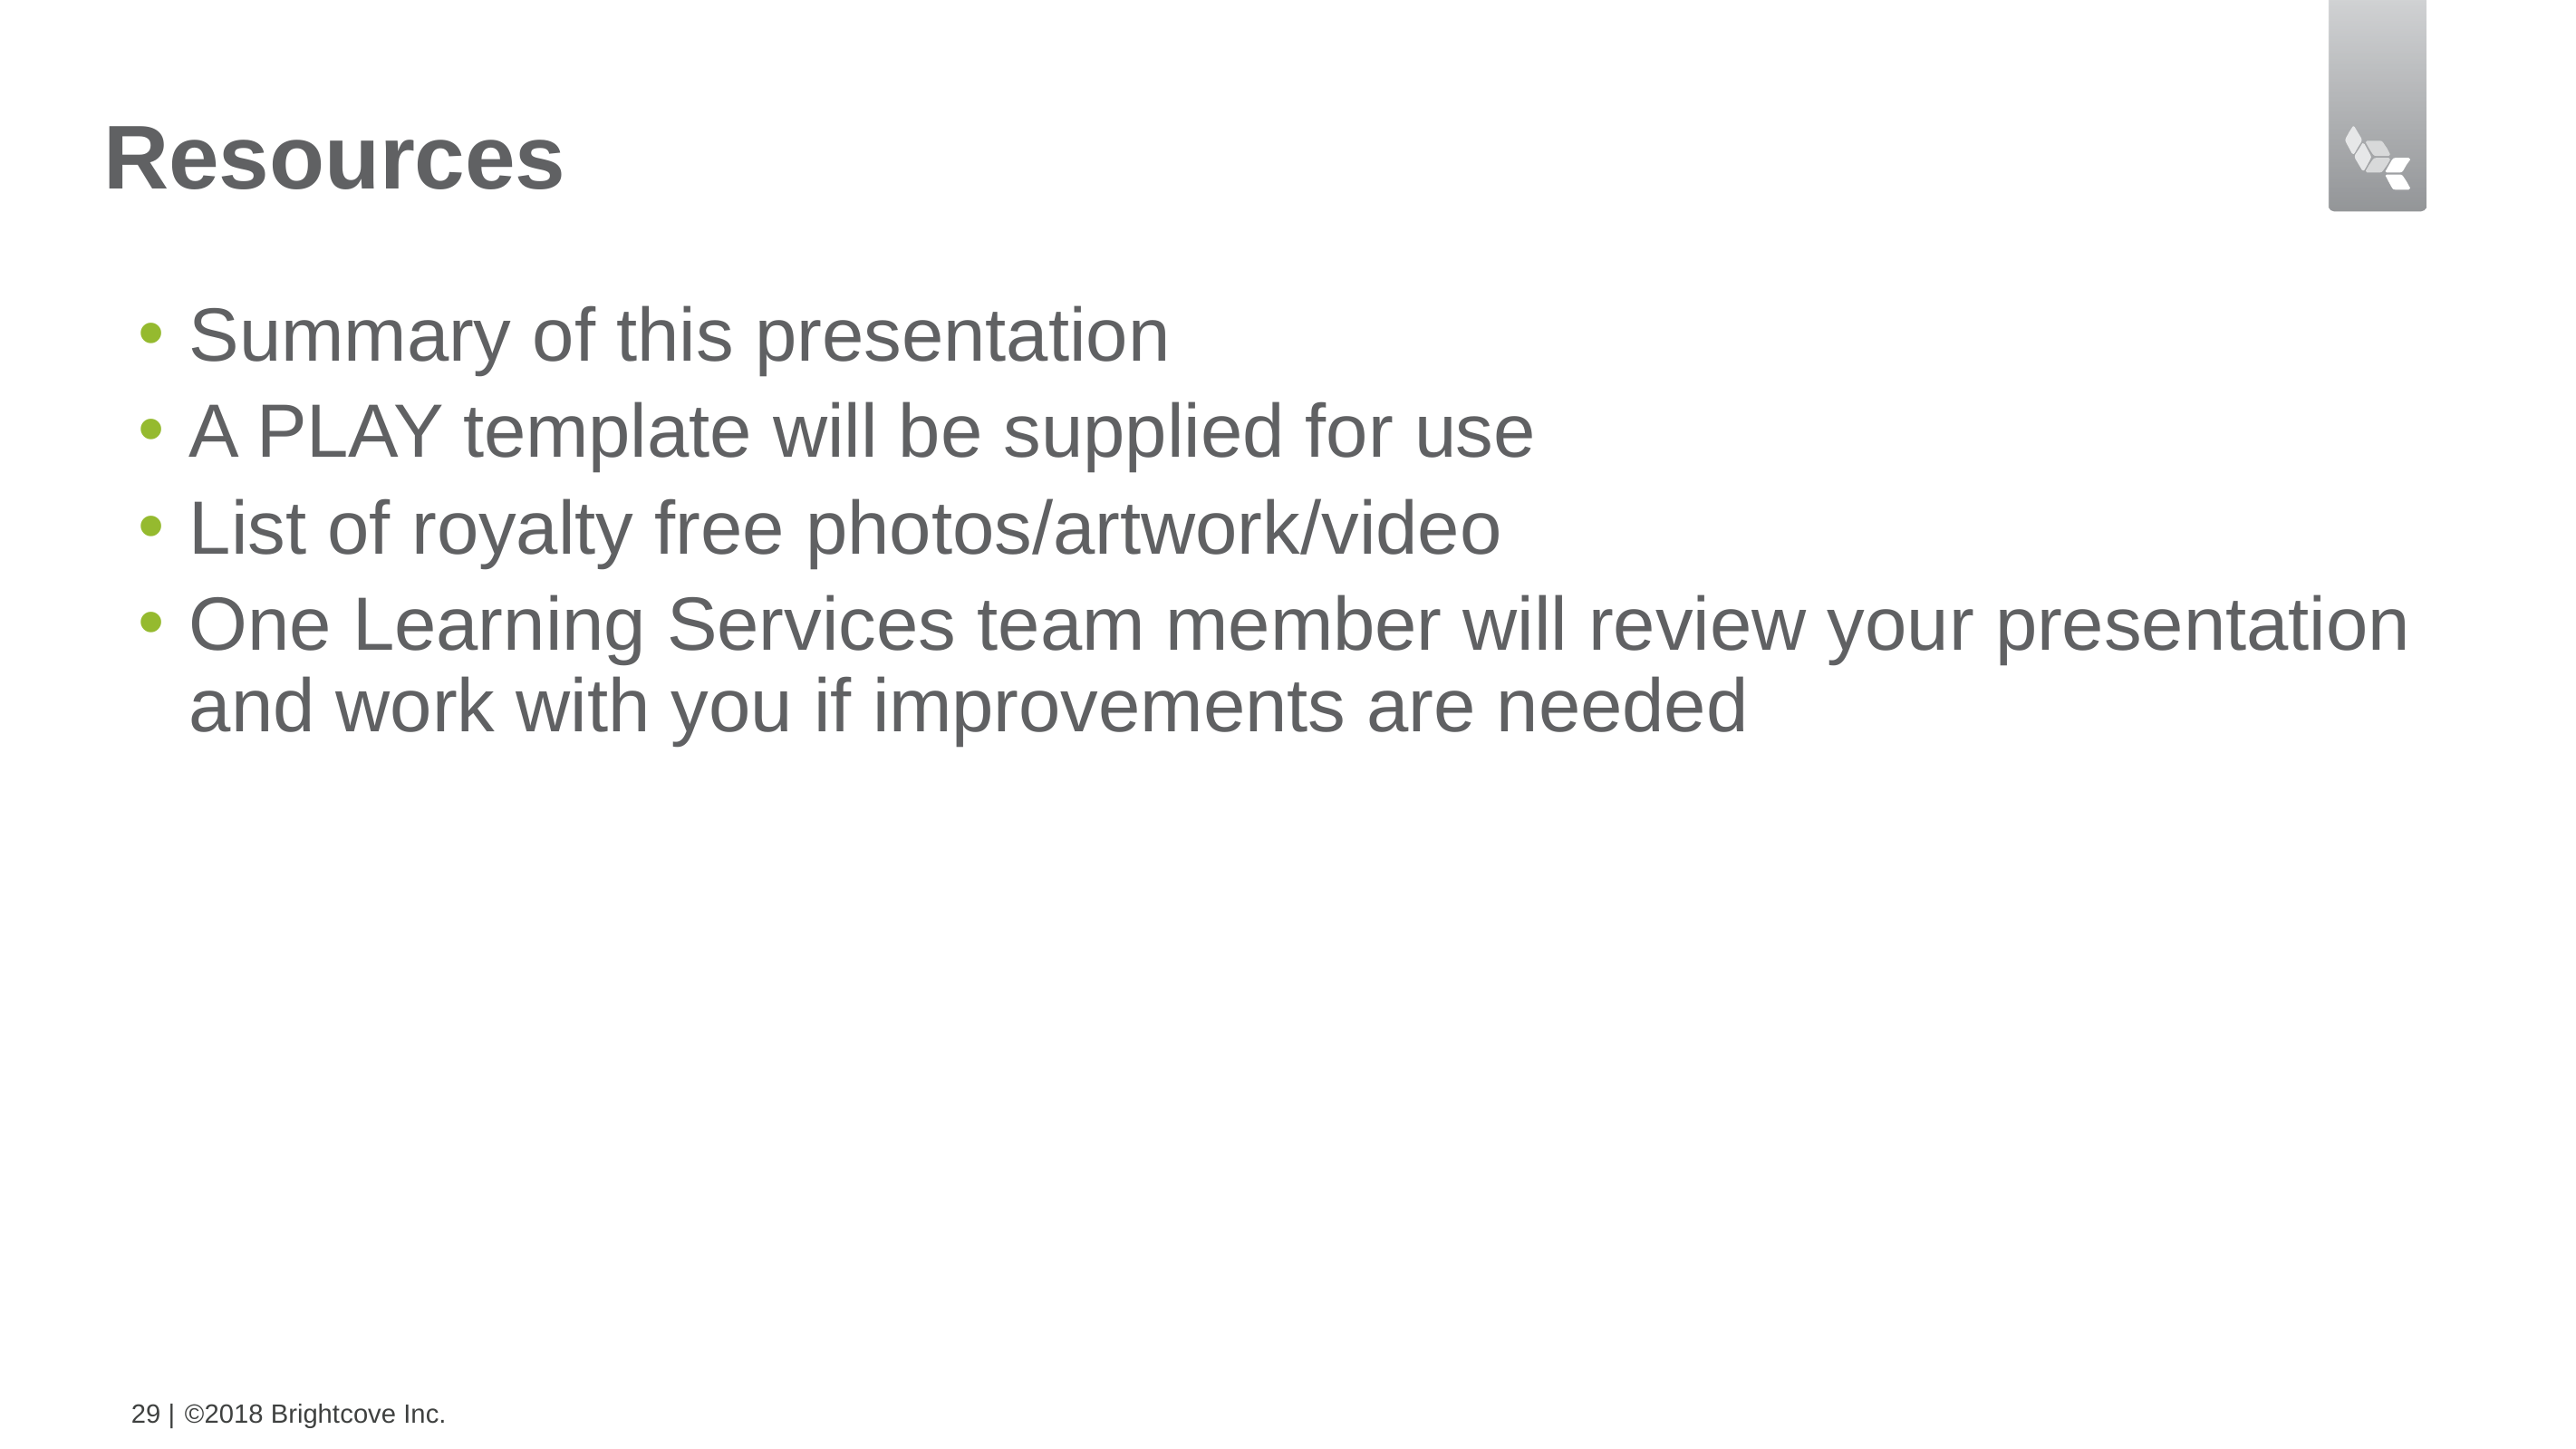

# Resources
Summary of this presentation
A PLAY template will be supplied for use
List of royalty free photos/artwork/video
One Learning Services team member will review your presentation and work with you if improvements are needed
29 |
©2018 Brightcove Inc.